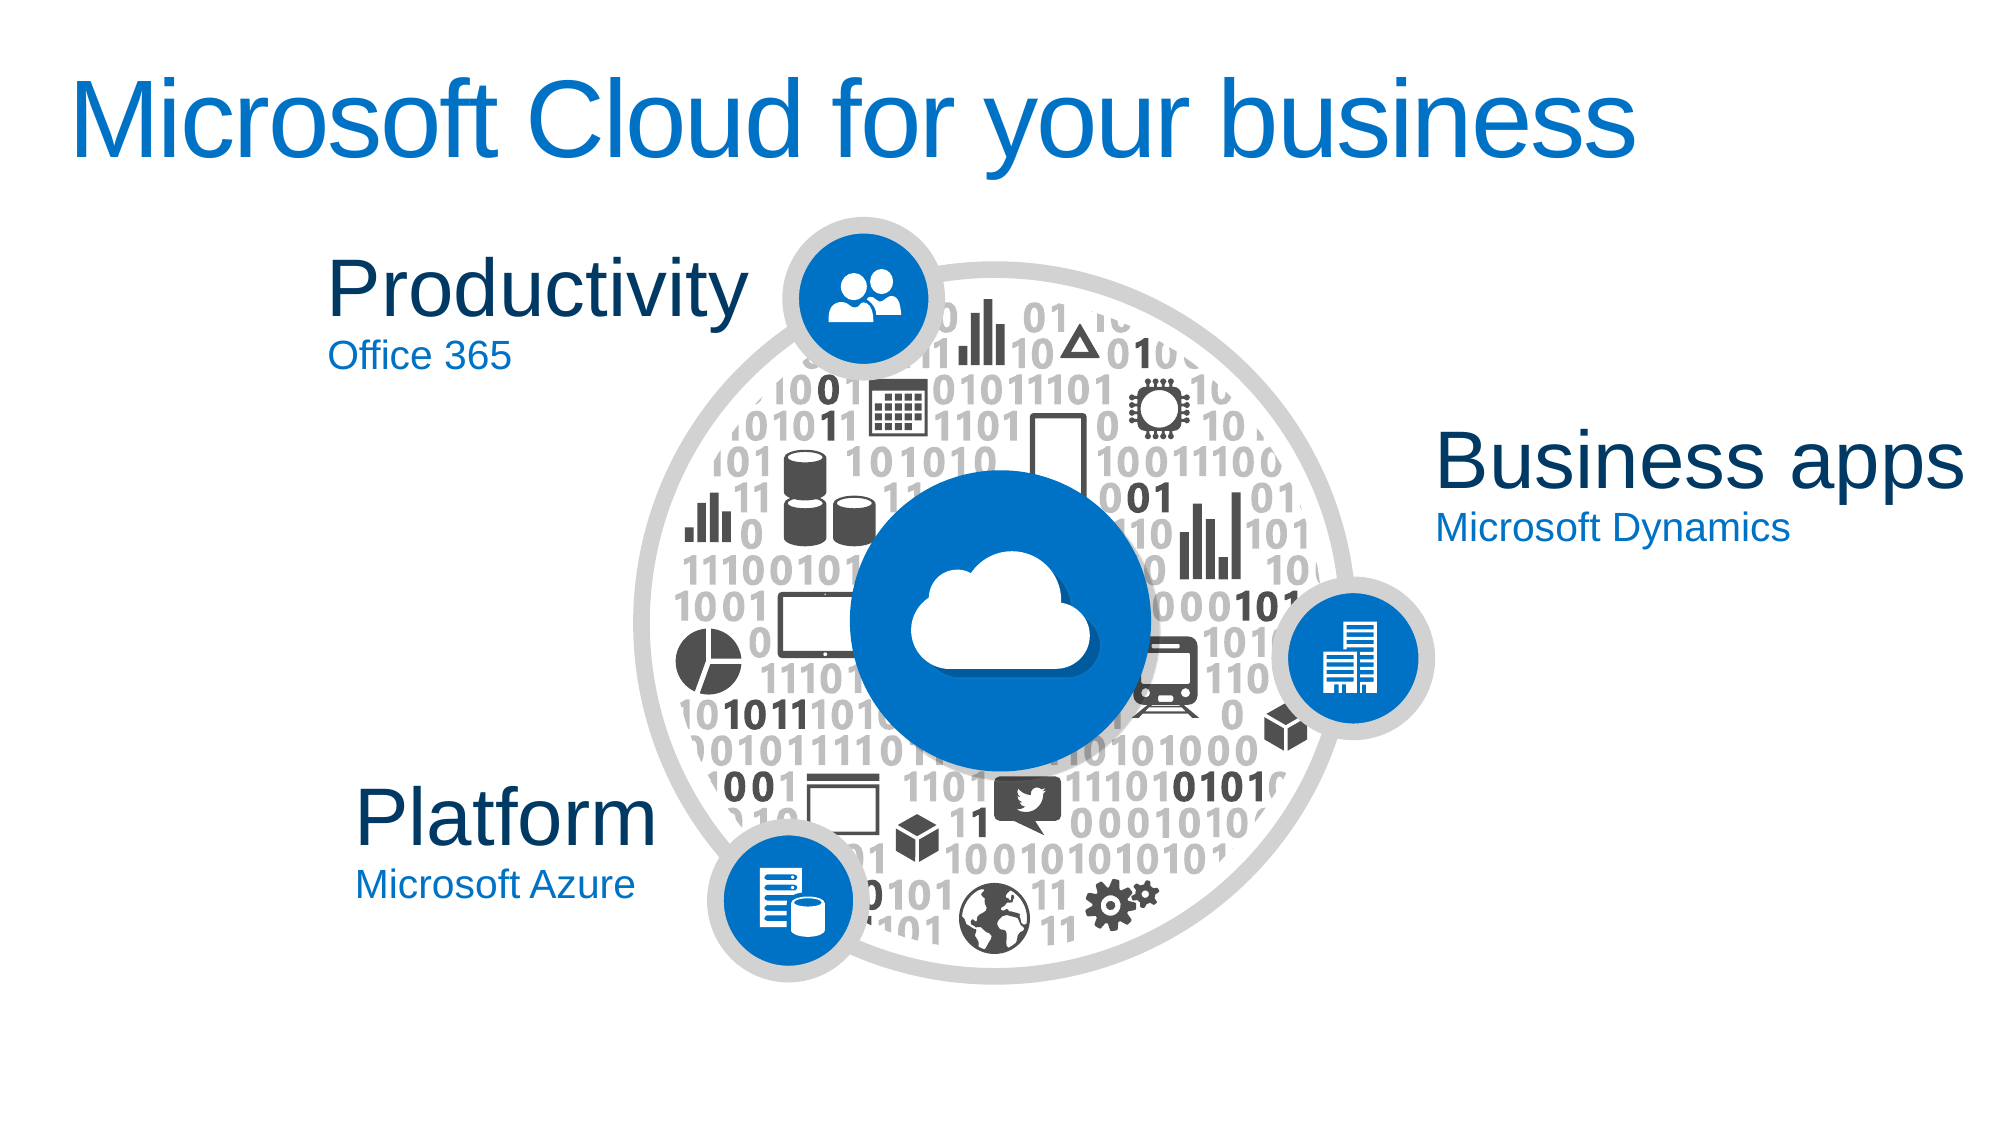

# Microsoft Cloud for your business
Productivity

Office 365
Business apps

Microsoft Dynamics

Platform

Microsoft Azure